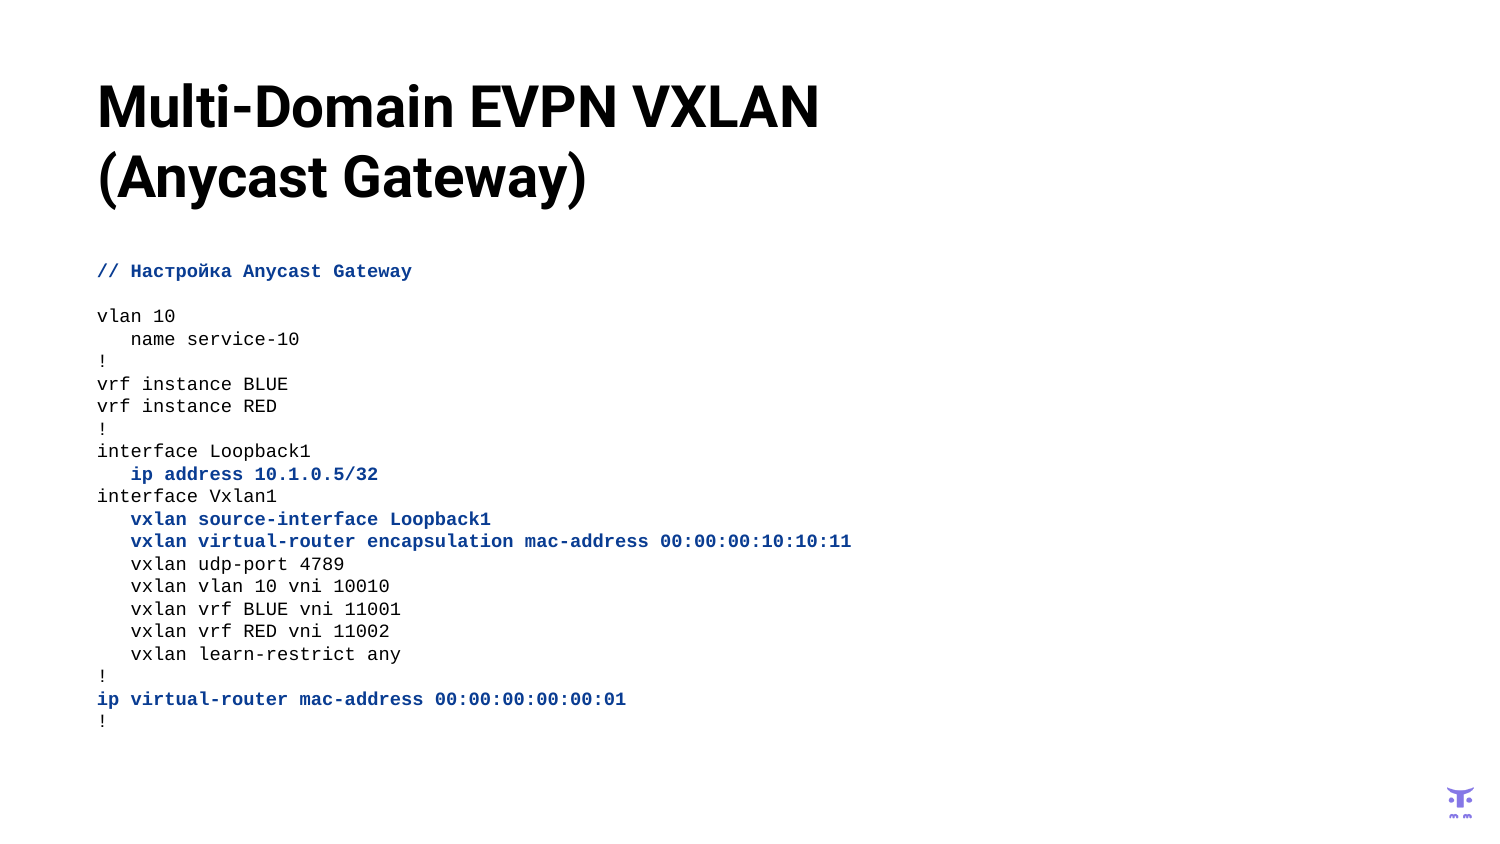

# Multi-Domain EVPN VXLAN (Anycast Gateway)
// Настройка Anycast Gateway
vlan 10
   name service-10
!
vrf instance BLUE
vrf instance RED
!
interface Loopback1
   ip address 10.1.0.5/32
interface Vxlan1
   vxlan source-interface Loopback1
   vxlan virtual-router encapsulation mac-address 00:00:00:10:10:11
   vxlan udp-port 4789
   vxlan vlan 10 vni 10010
   vxlan vrf BLUE vni 11001
   vxlan vrf RED vni 11002
   vxlan learn-restrict any
!
ip virtual-router mac-address 00:00:00:00:00:01
!